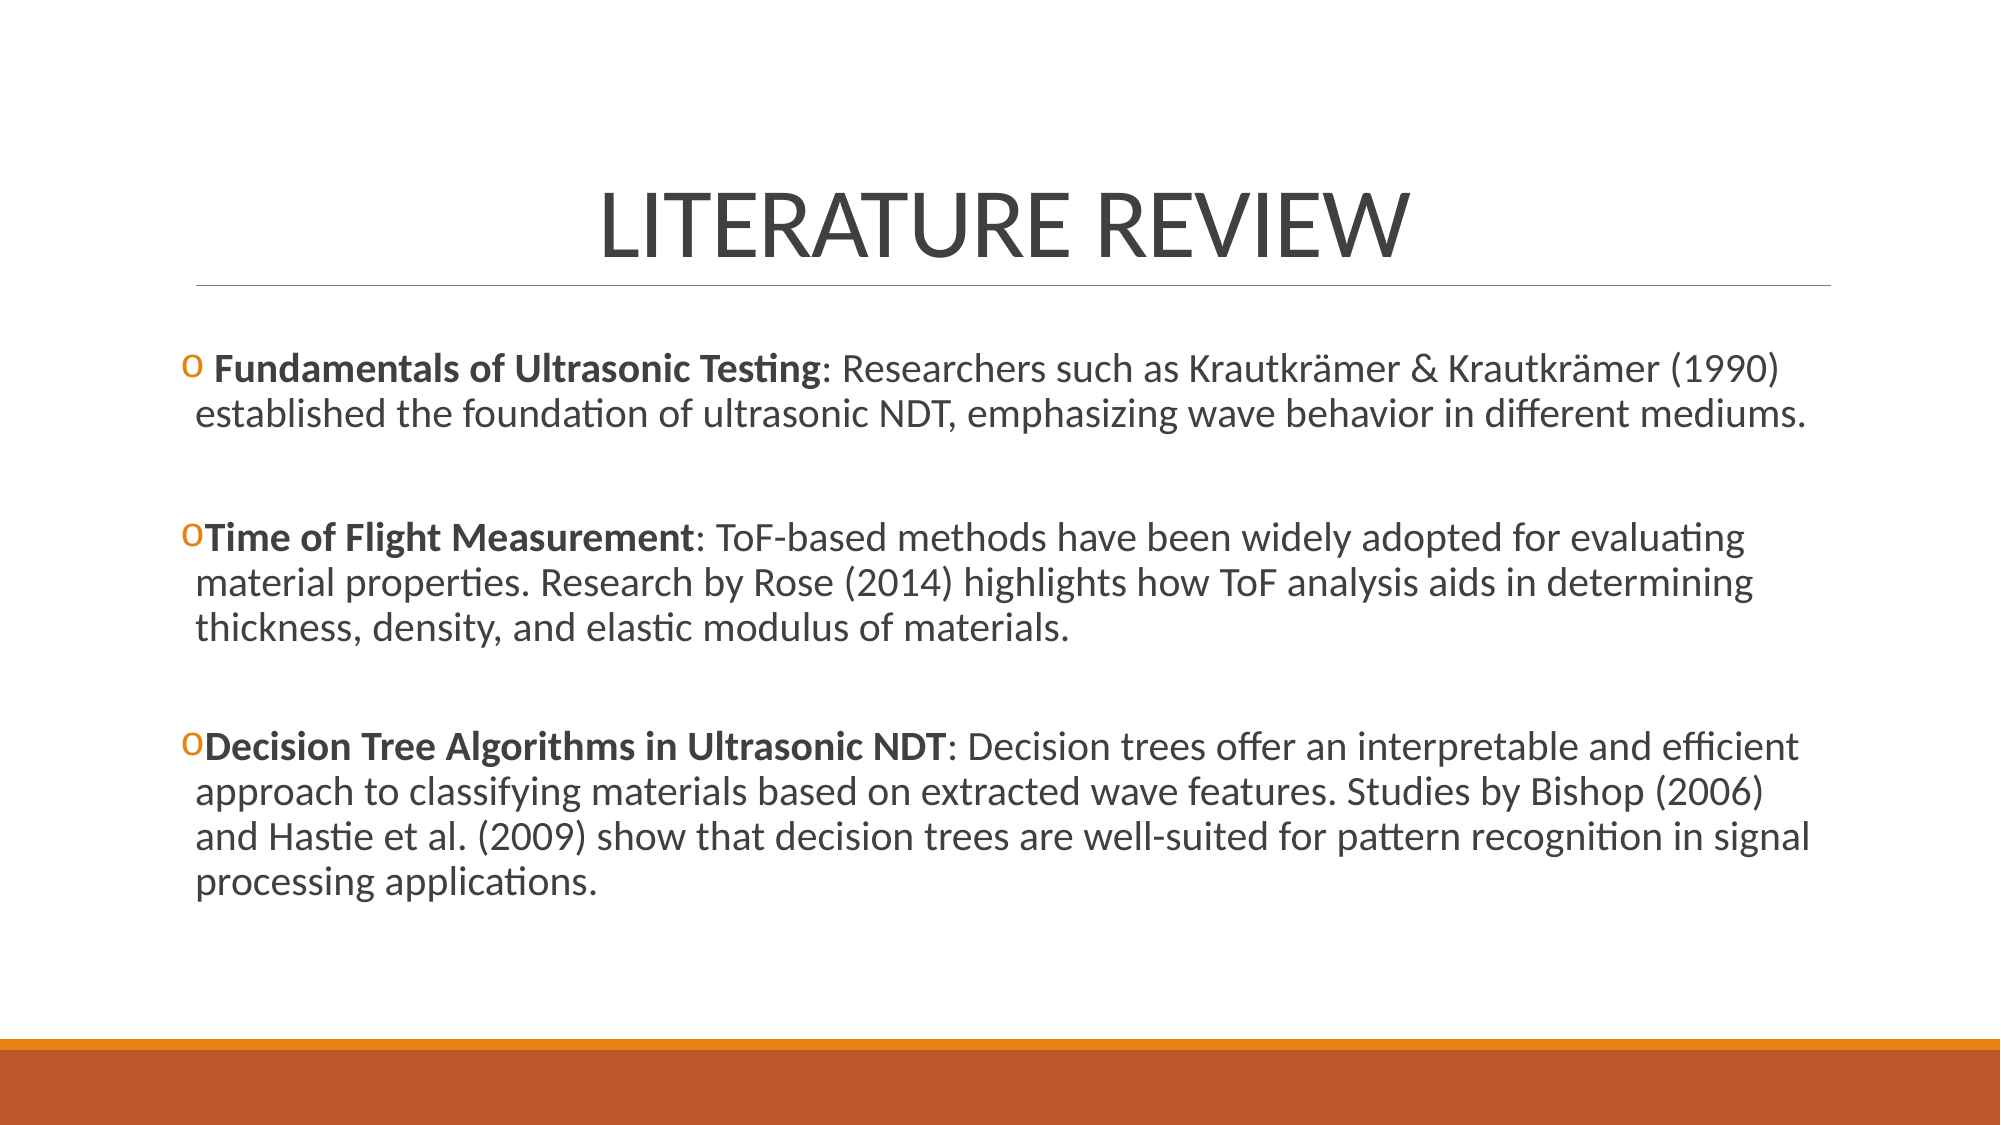

# LITERATURE REVIEW
 Fundamentals of Ultrasonic Testing: Researchers such as Krautkrämer & Krautkrämer (1990) established the foundation of ultrasonic NDT, emphasizing wave behavior in different mediums.
Time of Flight Measurement: ToF-based methods have been widely adopted for evaluating material properties. Research by Rose (2014) highlights how ToF analysis aids in determining thickness, density, and elastic modulus of materials.
Decision Tree Algorithms in Ultrasonic NDT: Decision trees offer an interpretable and efficient approach to classifying materials based on extracted wave features. Studies by Bishop (2006) and Hastie et al. (2009) show that decision trees are well-suited for pattern recognition in signal processing applications.